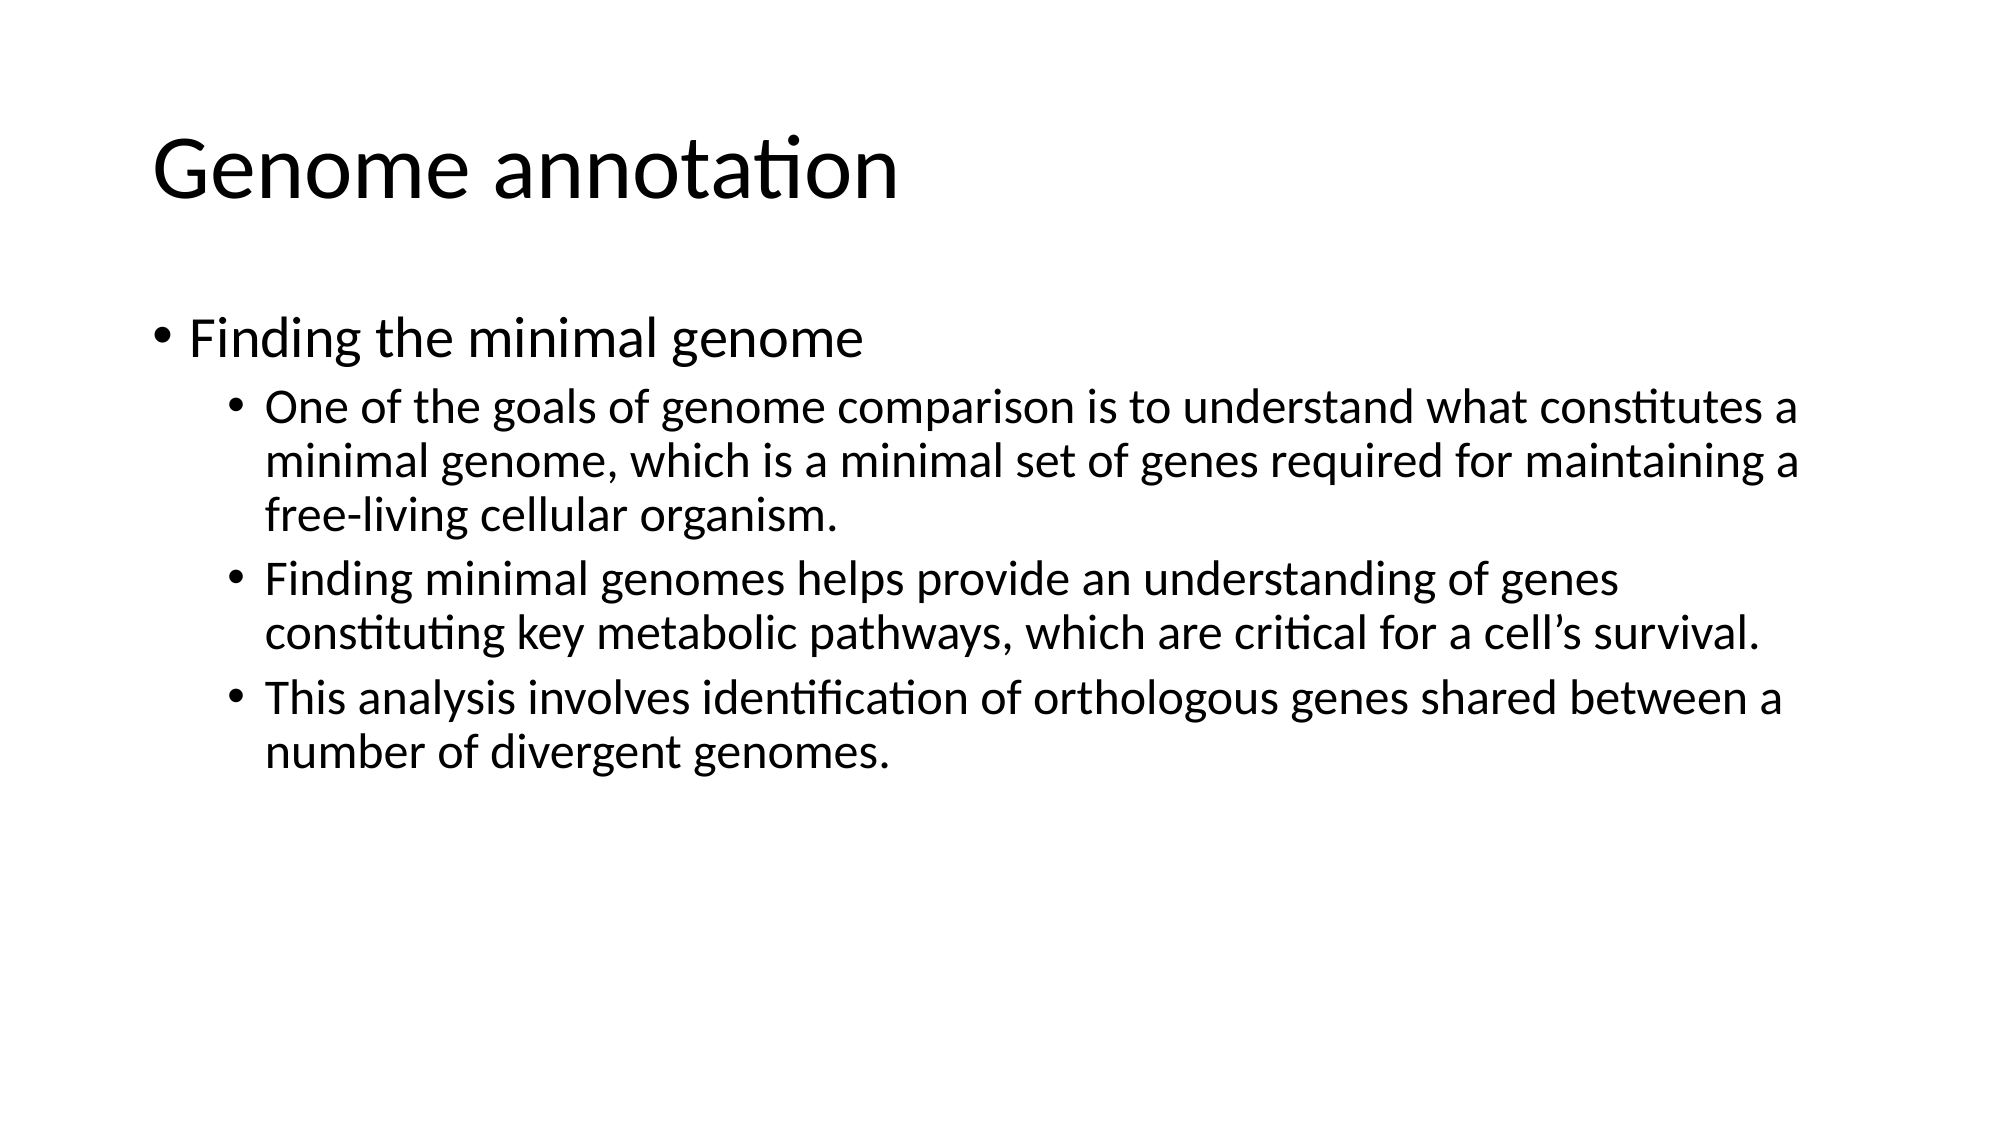

# Genome annotation
Finding the minimal genome
One of the goals of genome comparison is to understand what constitutes a minimal genome, which is a minimal set of genes required for maintaining a free-living cellular organism.
Finding minimal genomes helps provide an understanding of genes constituting key metabolic pathways, which are critical for a cell’s survival.
This analysis involves identification of orthologous genes shared between a number of divergent genomes.